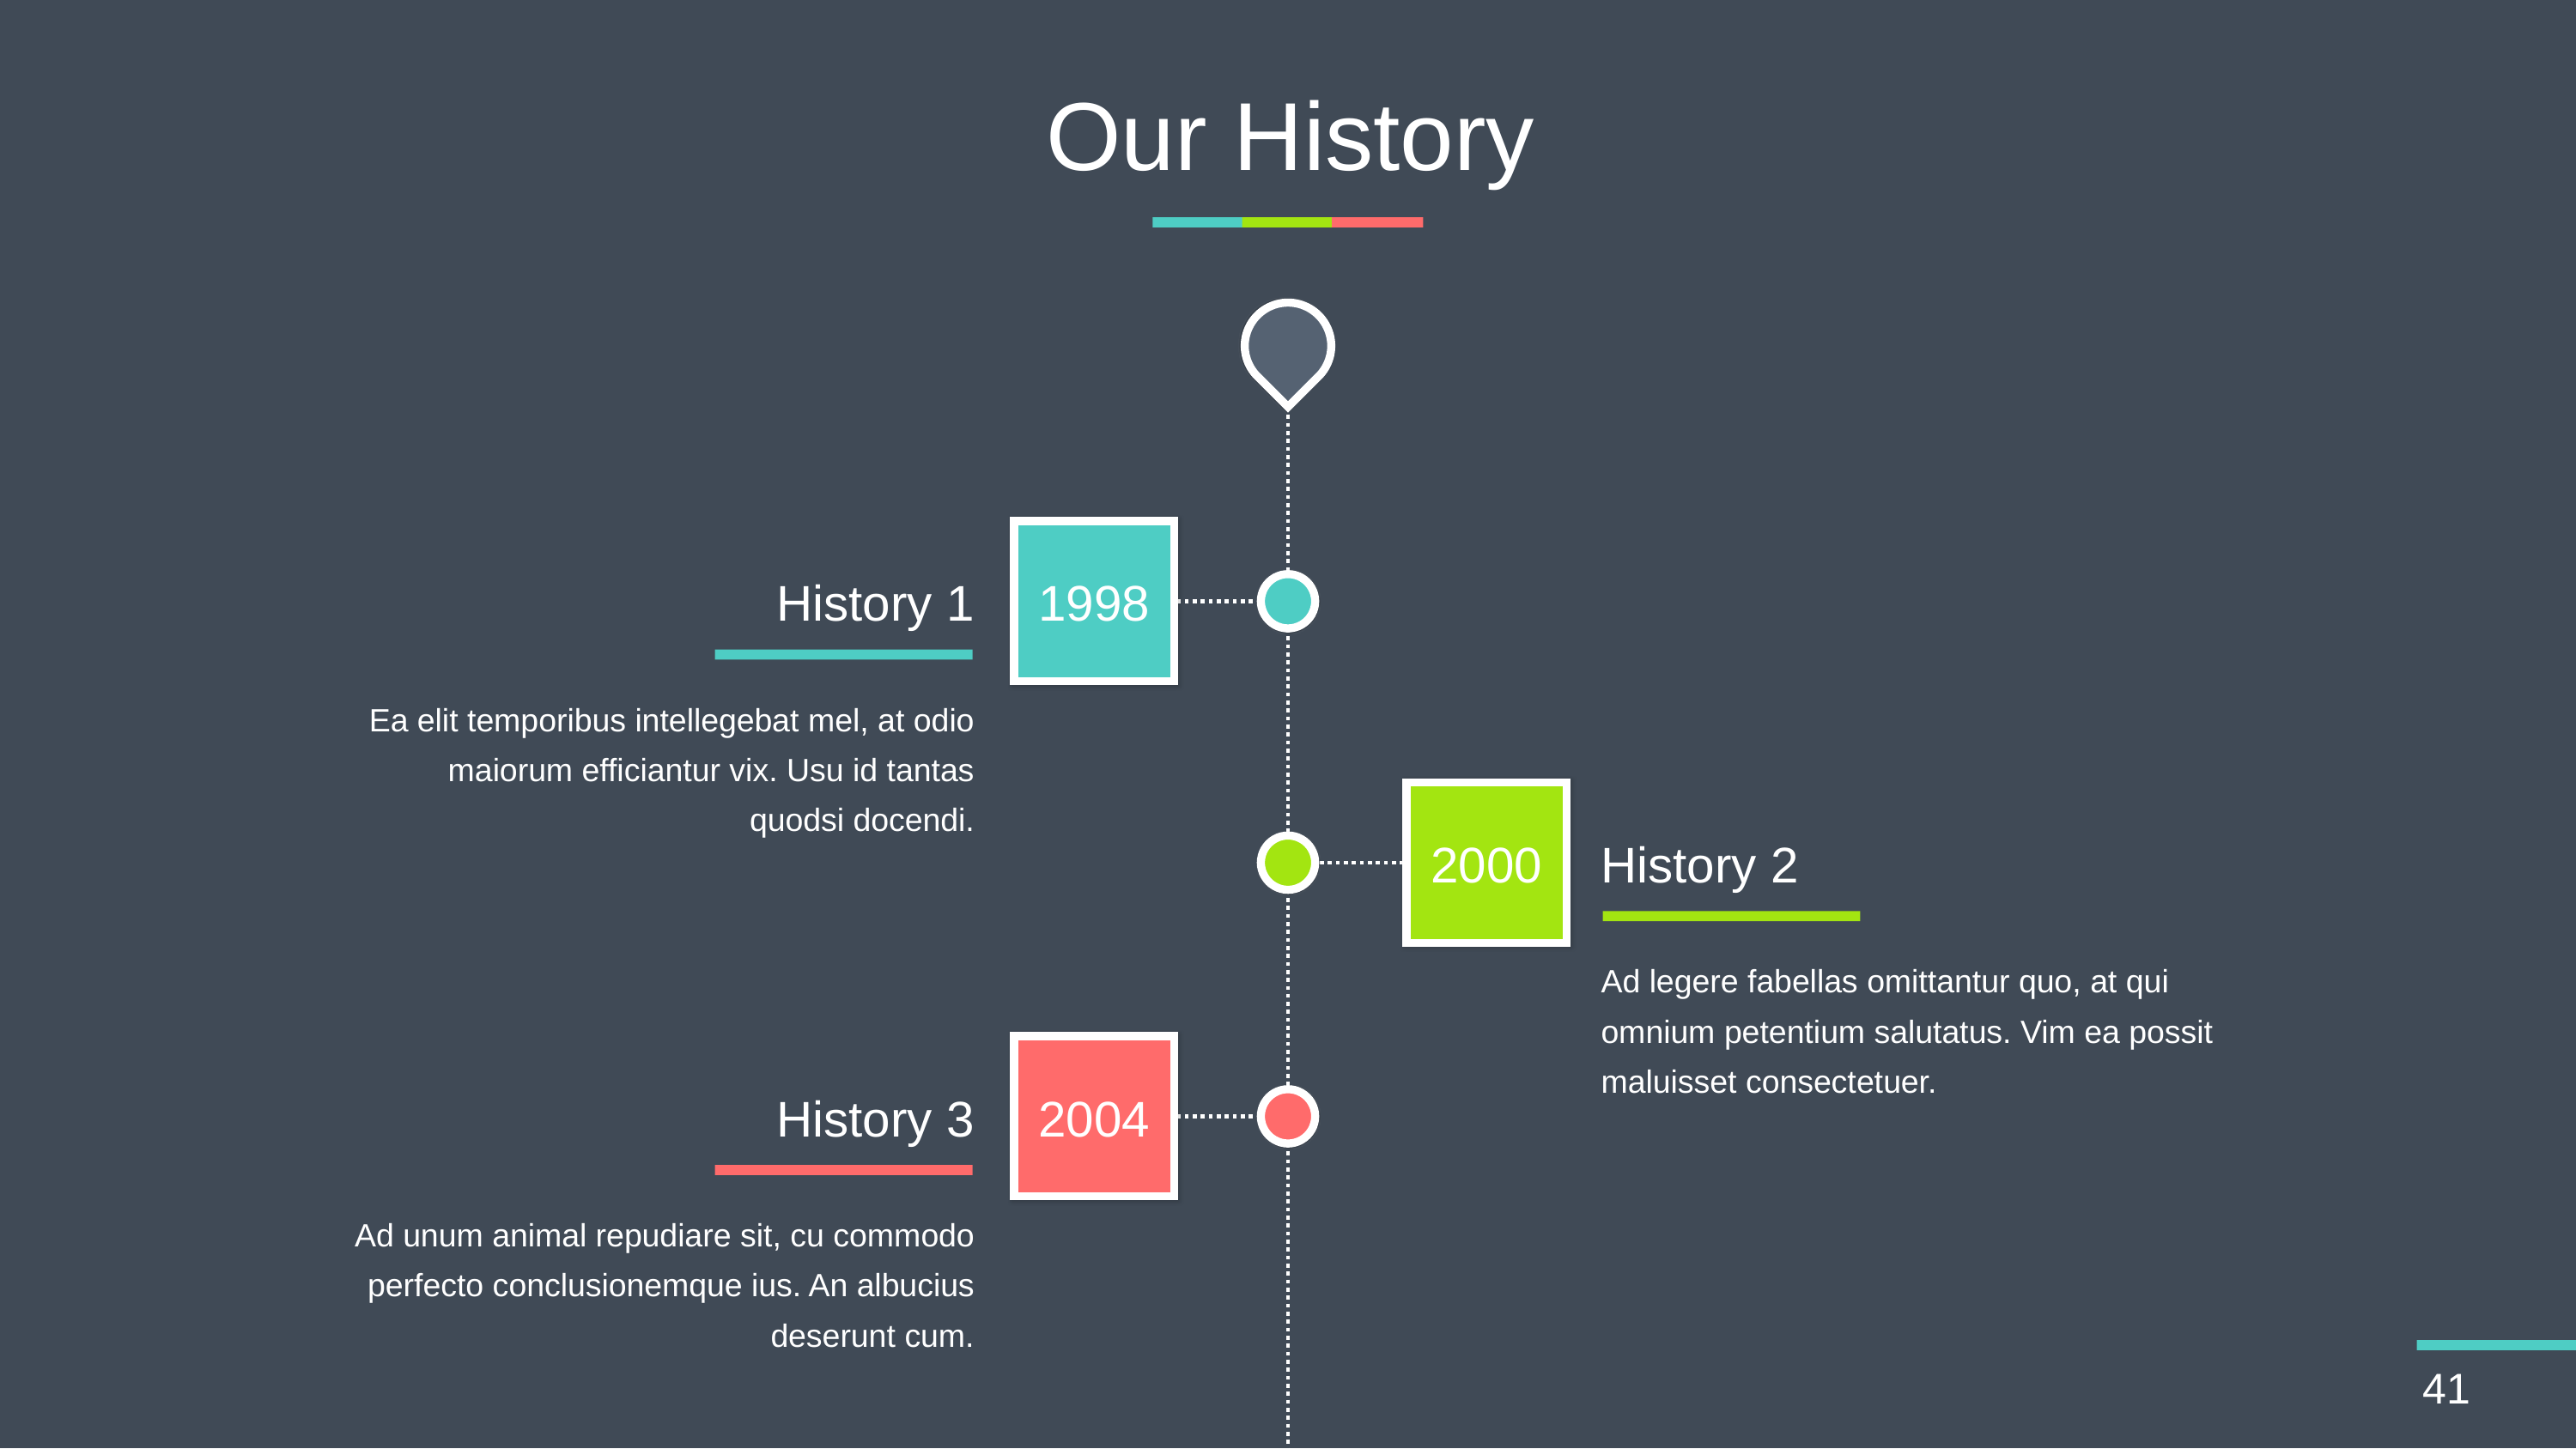

# Our History
History 1
1998
Ea elit temporibus intellegebat mel, at odio maiorum efficiantur vix. Usu id tantas quodsi docendi.
2000
History 2
Ad legere fabellas omittantur quo, at qui omnium petentium salutatus. Vim ea possit maluisset consectetuer.
History 3
2004
Ad unum animal repudiare sit, cu commodo perfecto conclusionemque ius. An albucius deserunt cum.
41